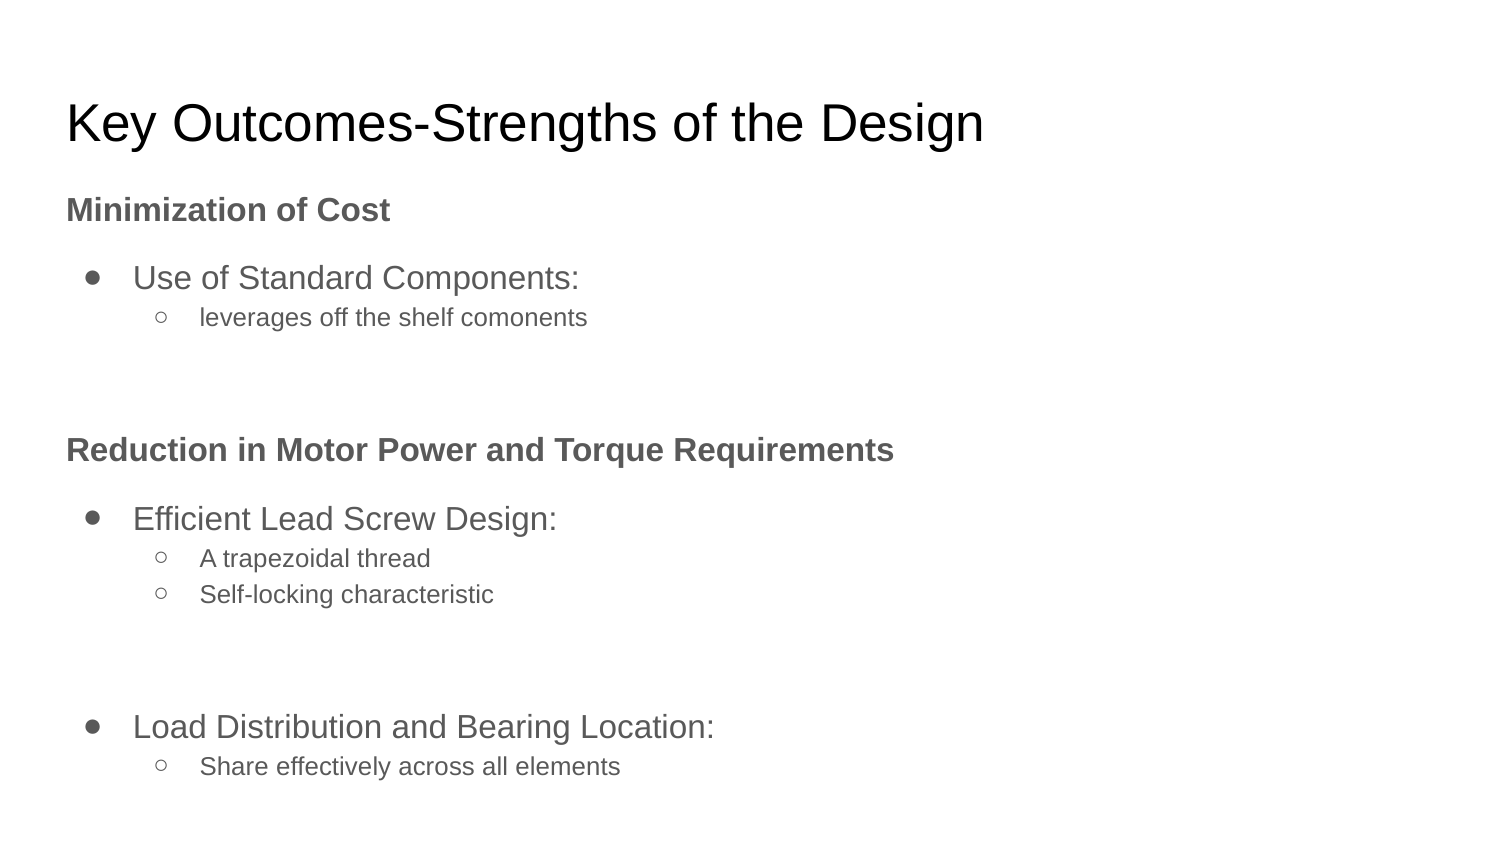

# Key Outcomes-Strengths of the Design
Minimization of Cost
Use of Standard Components:
leverages off the shelf comonents

Reduction in Motor Power and Torque Requirements
Efficient Lead Screw Design:
A trapezoidal thread
Self-locking characteristic

Load Distribution and Bearing Location:
Share effectively across all elements